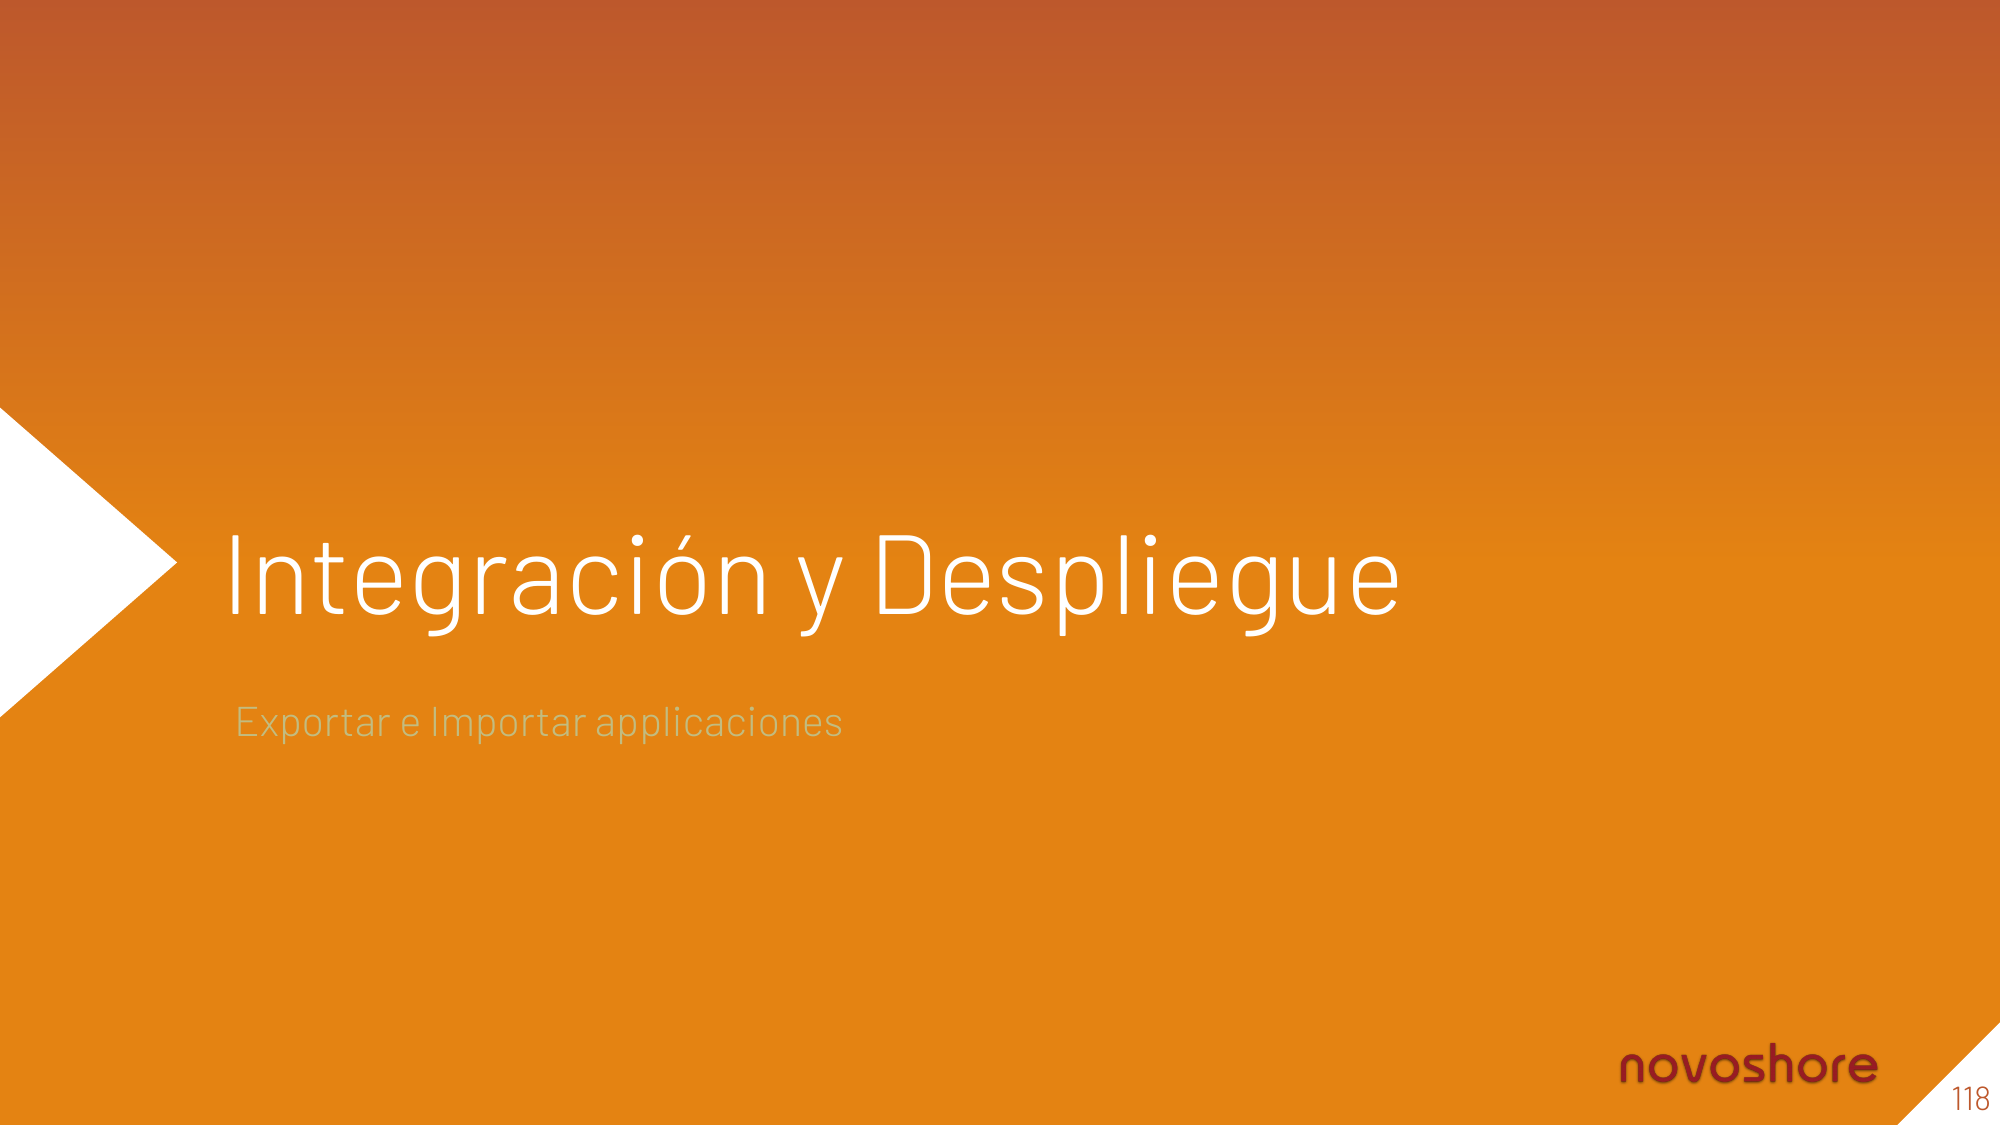

Integración y Despliegue
Exportar e Importar applicaciones
118